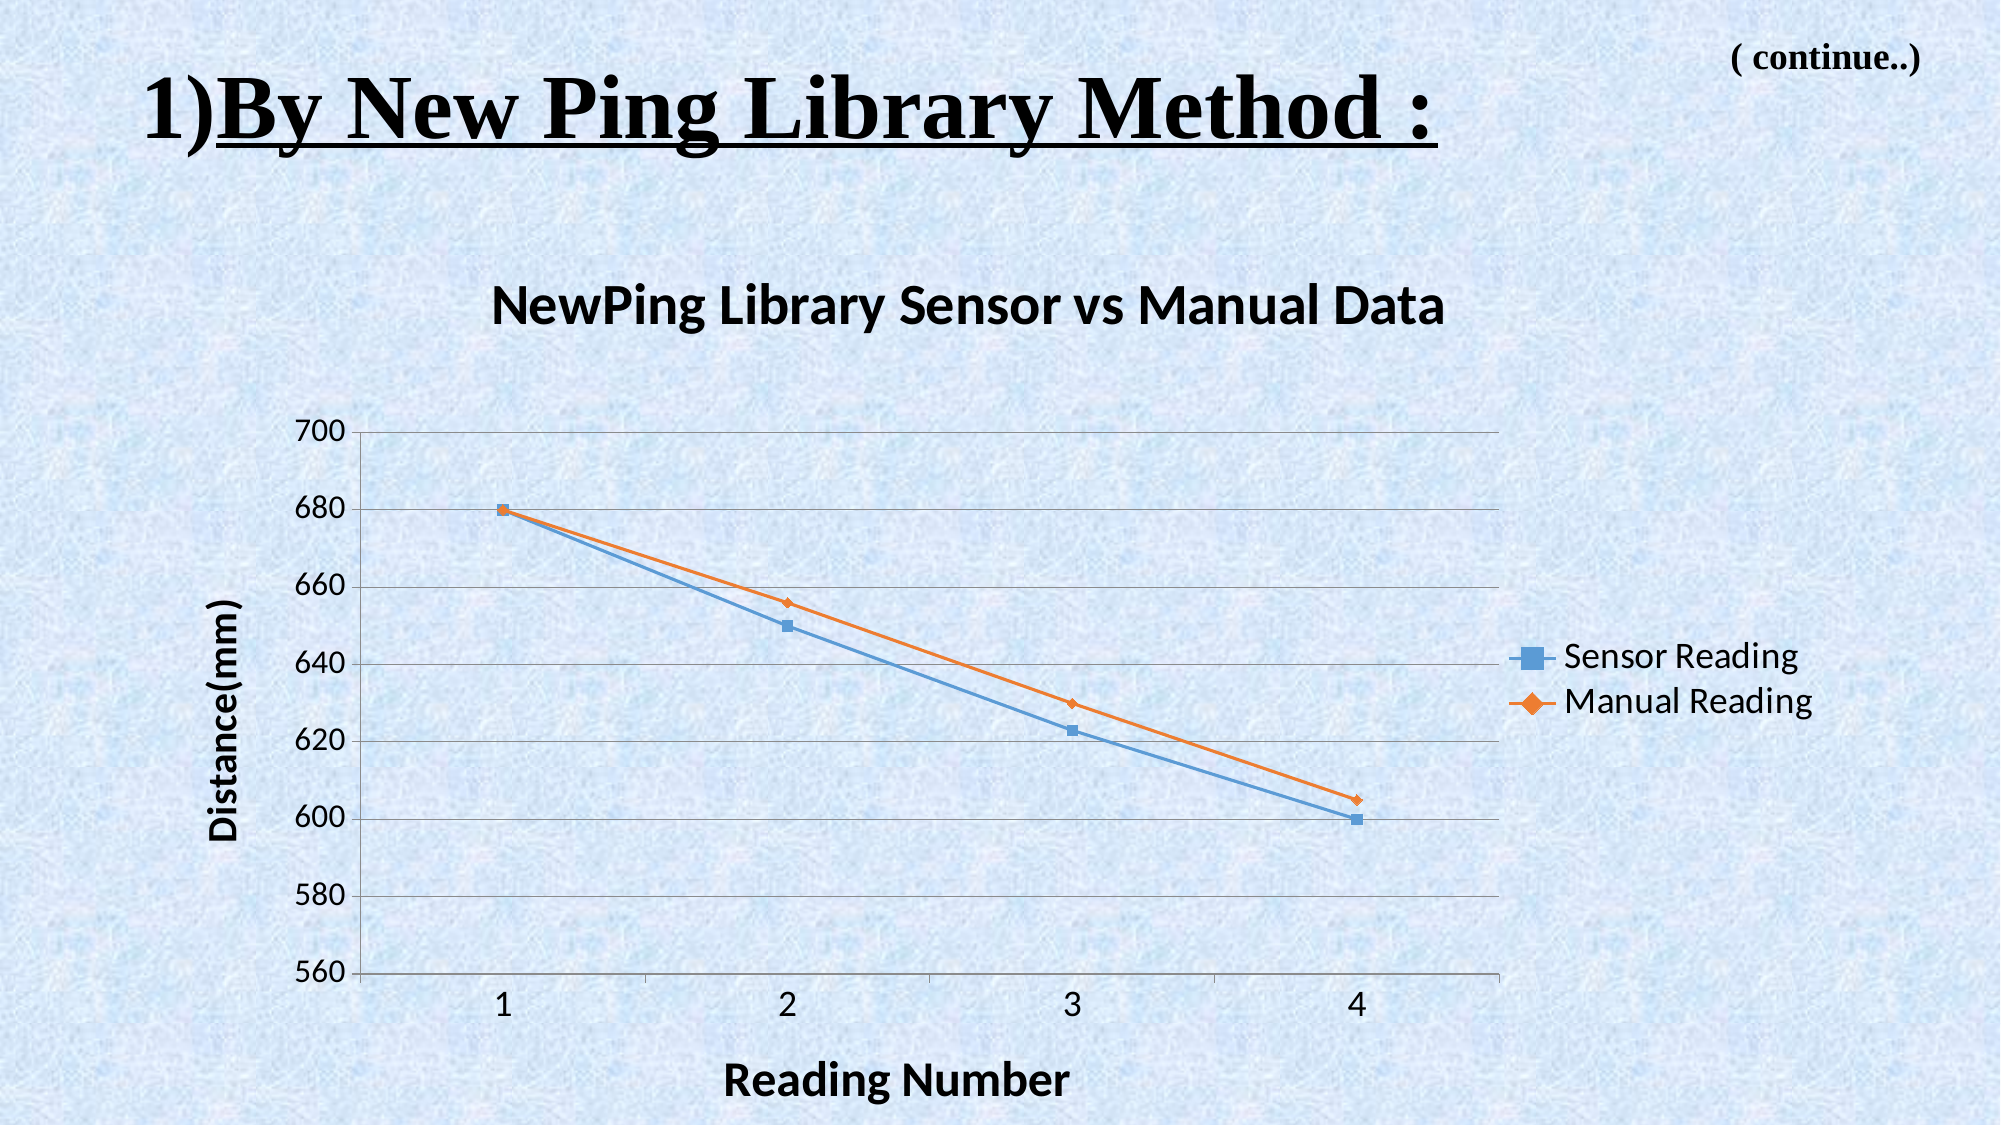

# 1)By New Ping Library Method :
( continue..)

### Chart: NewPing Library Sensor vs Manual Data

| Category | Sensor Reading | Manual Reading | Column1 |
|---|---|---|---|
| 1 | 680.0 | 680.0 | None |
| 2 | 650.0 | 656.0 | None |
| 3 | 623.0 | 630.0 | None |
| 4 | 600.0 | 605.0 | None |